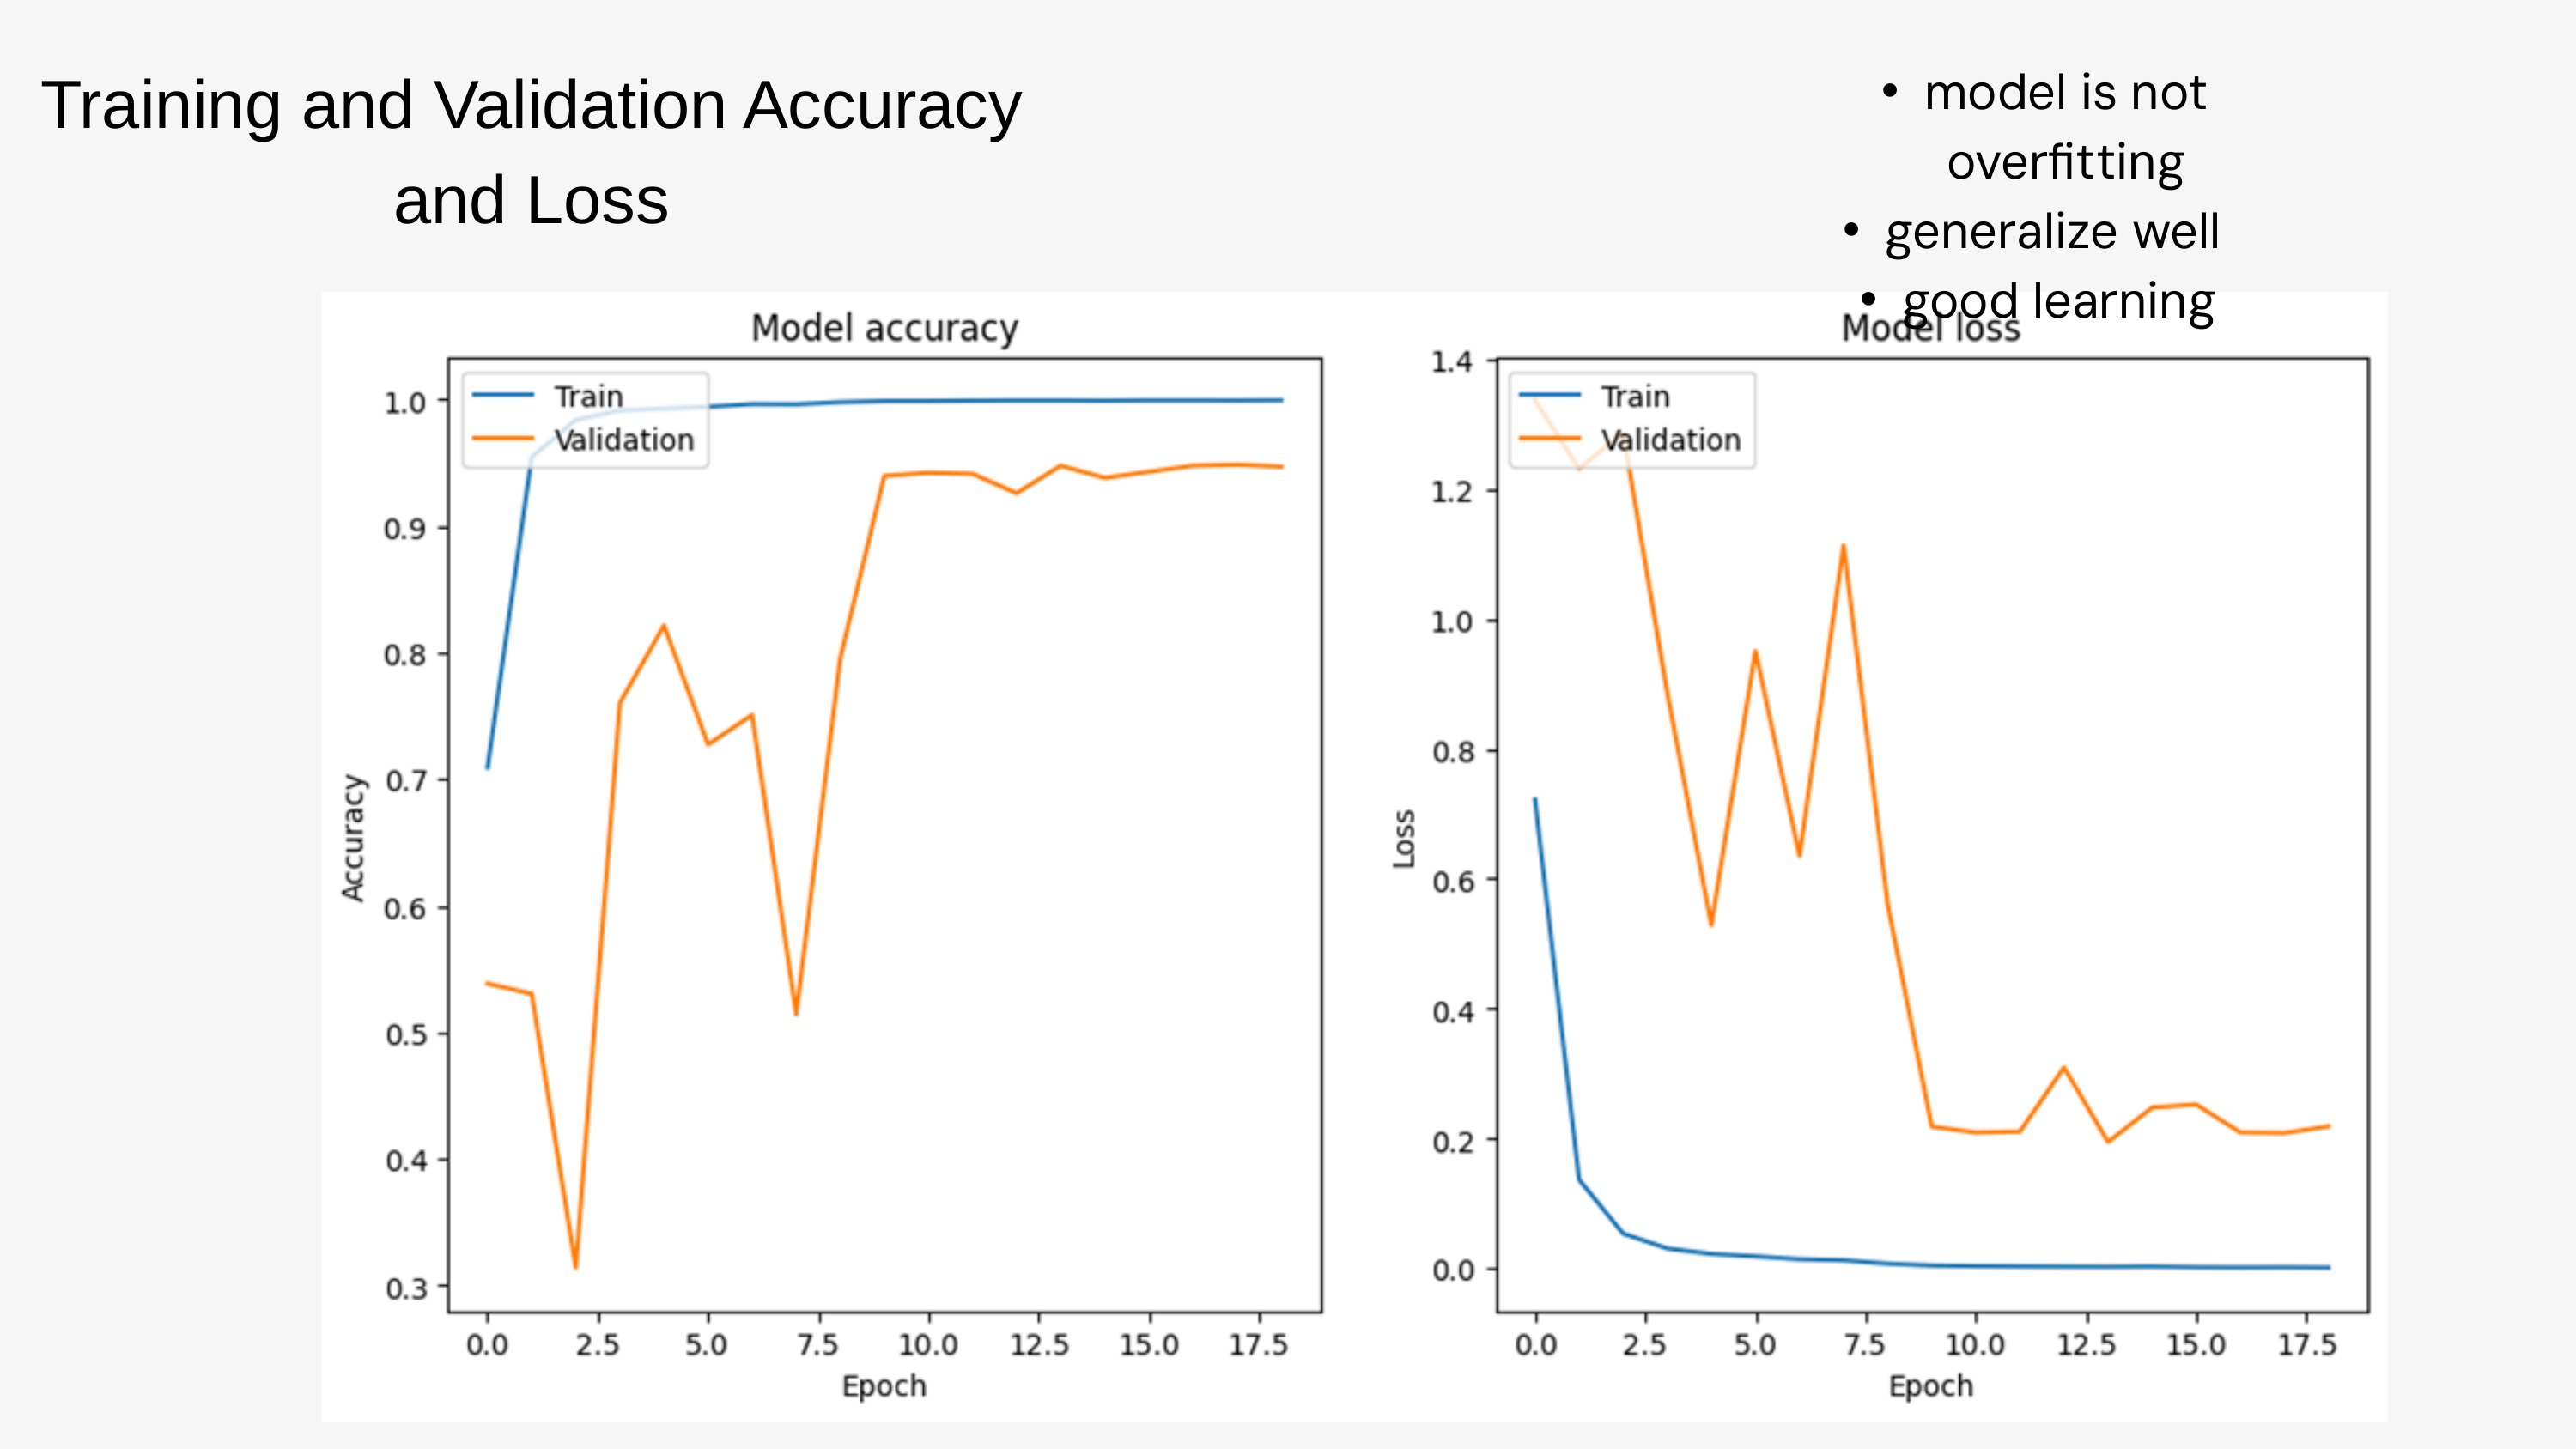

Training and Validation Accuracy and Loss
model is not overfitting
generalize well
good learning